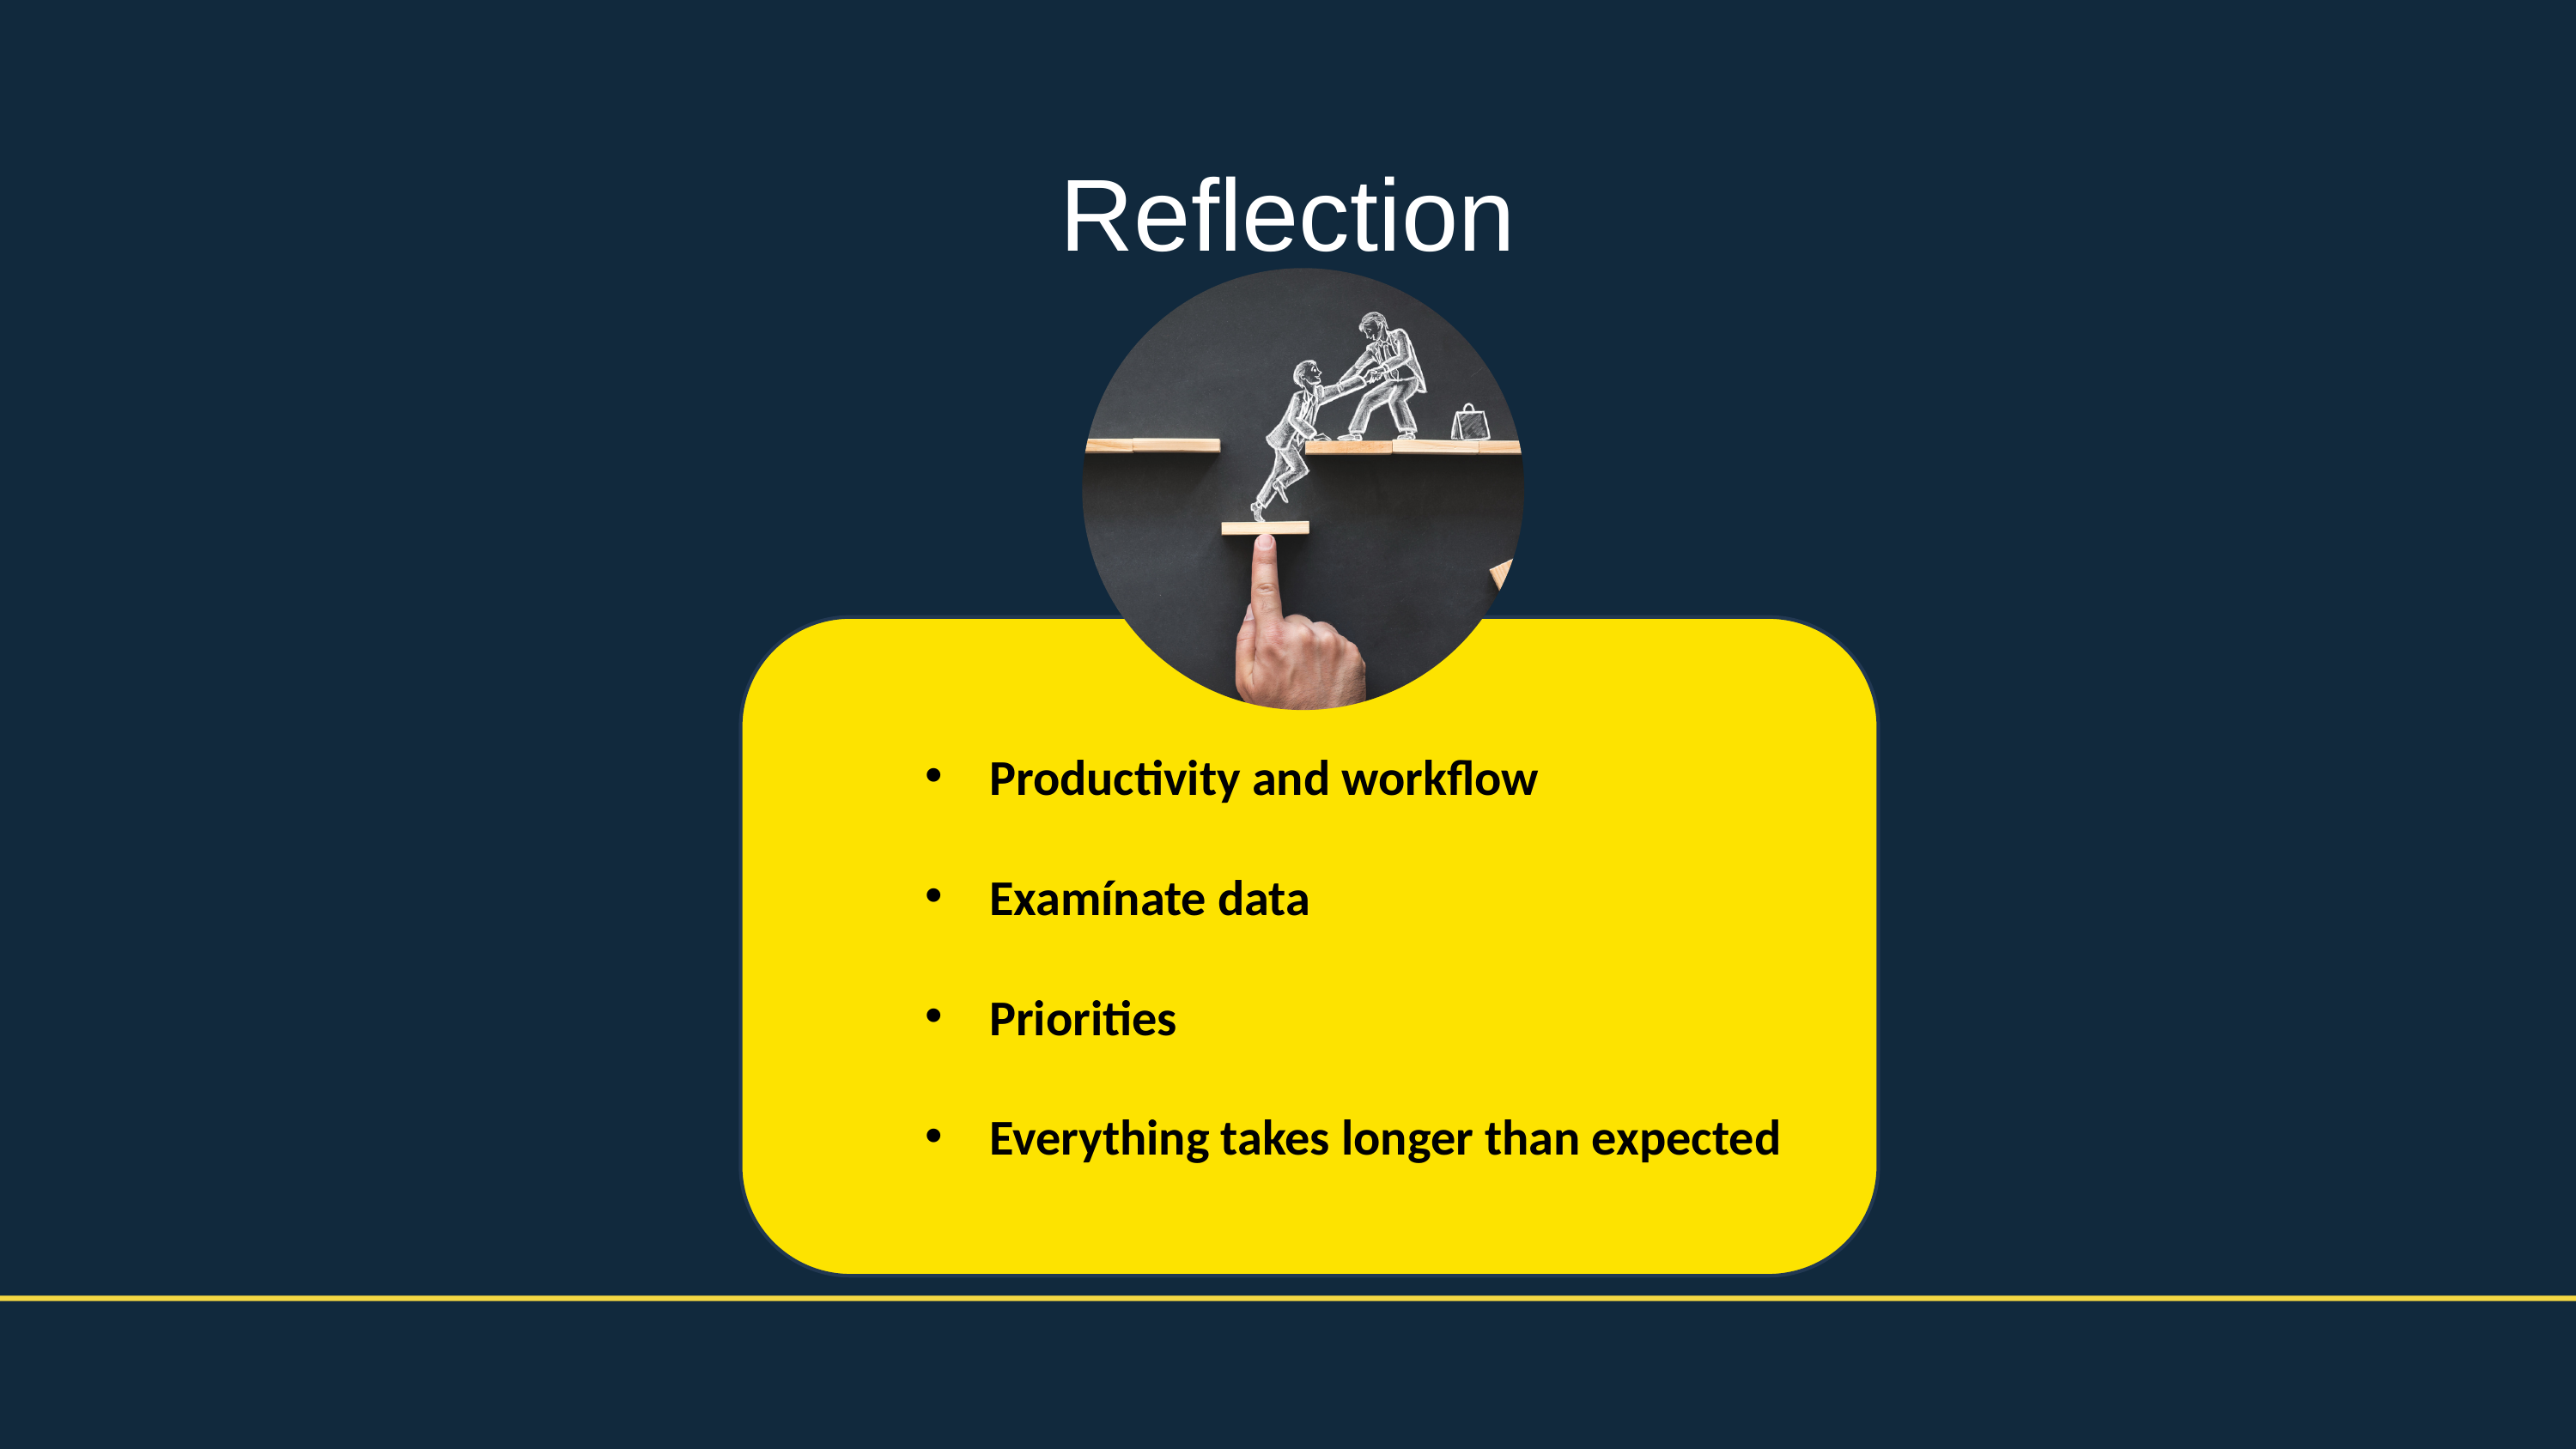

Reflection

Productivity and workflow

Examínate data

Priorities

Everything takes longer than expected